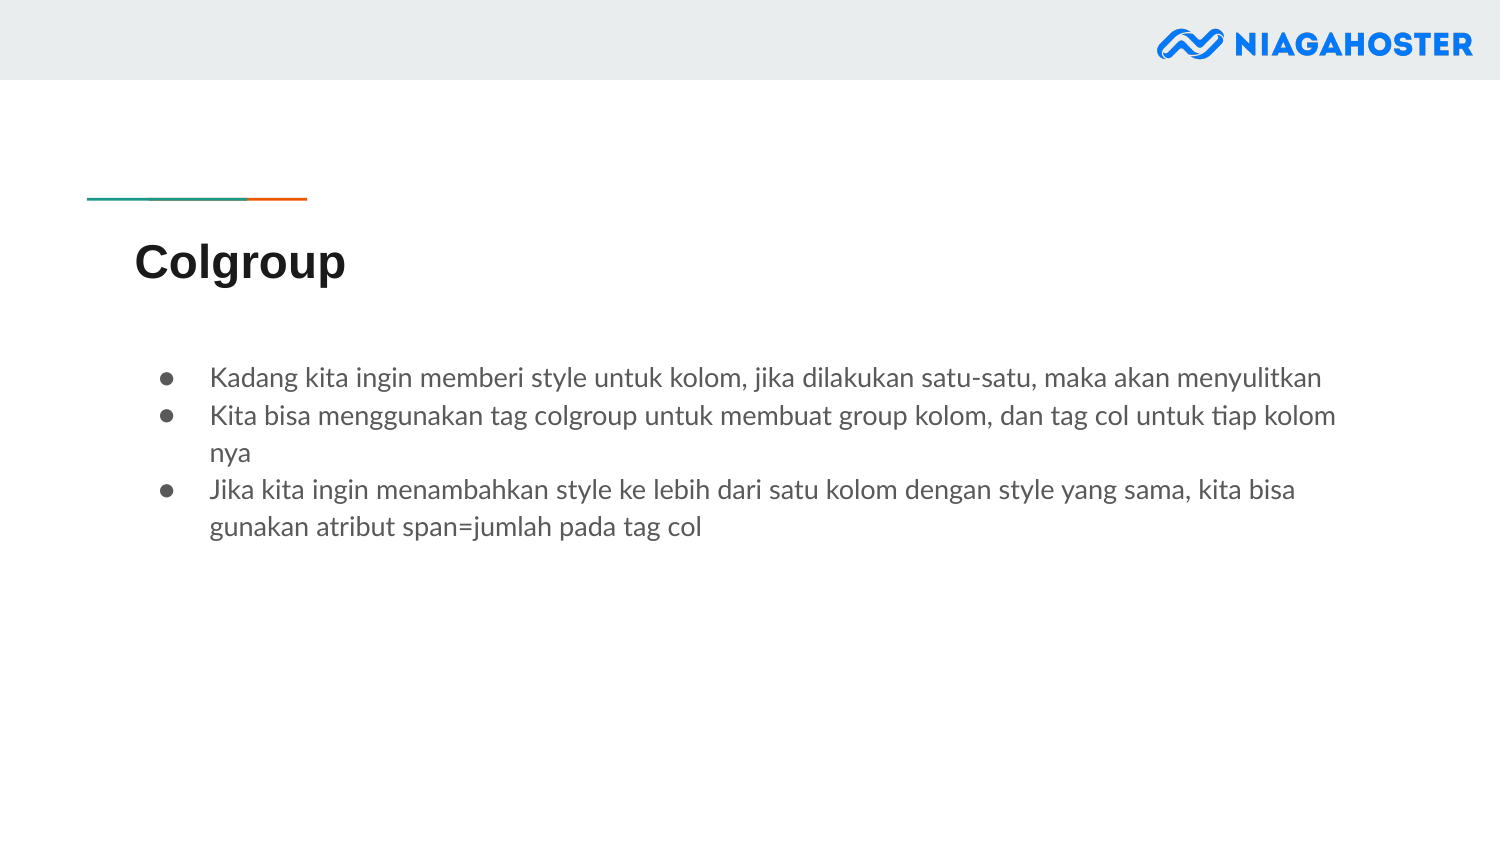

# Colgroup
Kadang kita ingin memberi style untuk kolom, jika dilakukan satu-satu, maka akan menyulitkan
Kita bisa menggunakan tag colgroup untuk membuat group kolom, dan tag col untuk tiap kolom nya
Jika kita ingin menambahkan style ke lebih dari satu kolom dengan style yang sama, kita bisa gunakan atribut span=jumlah pada tag col